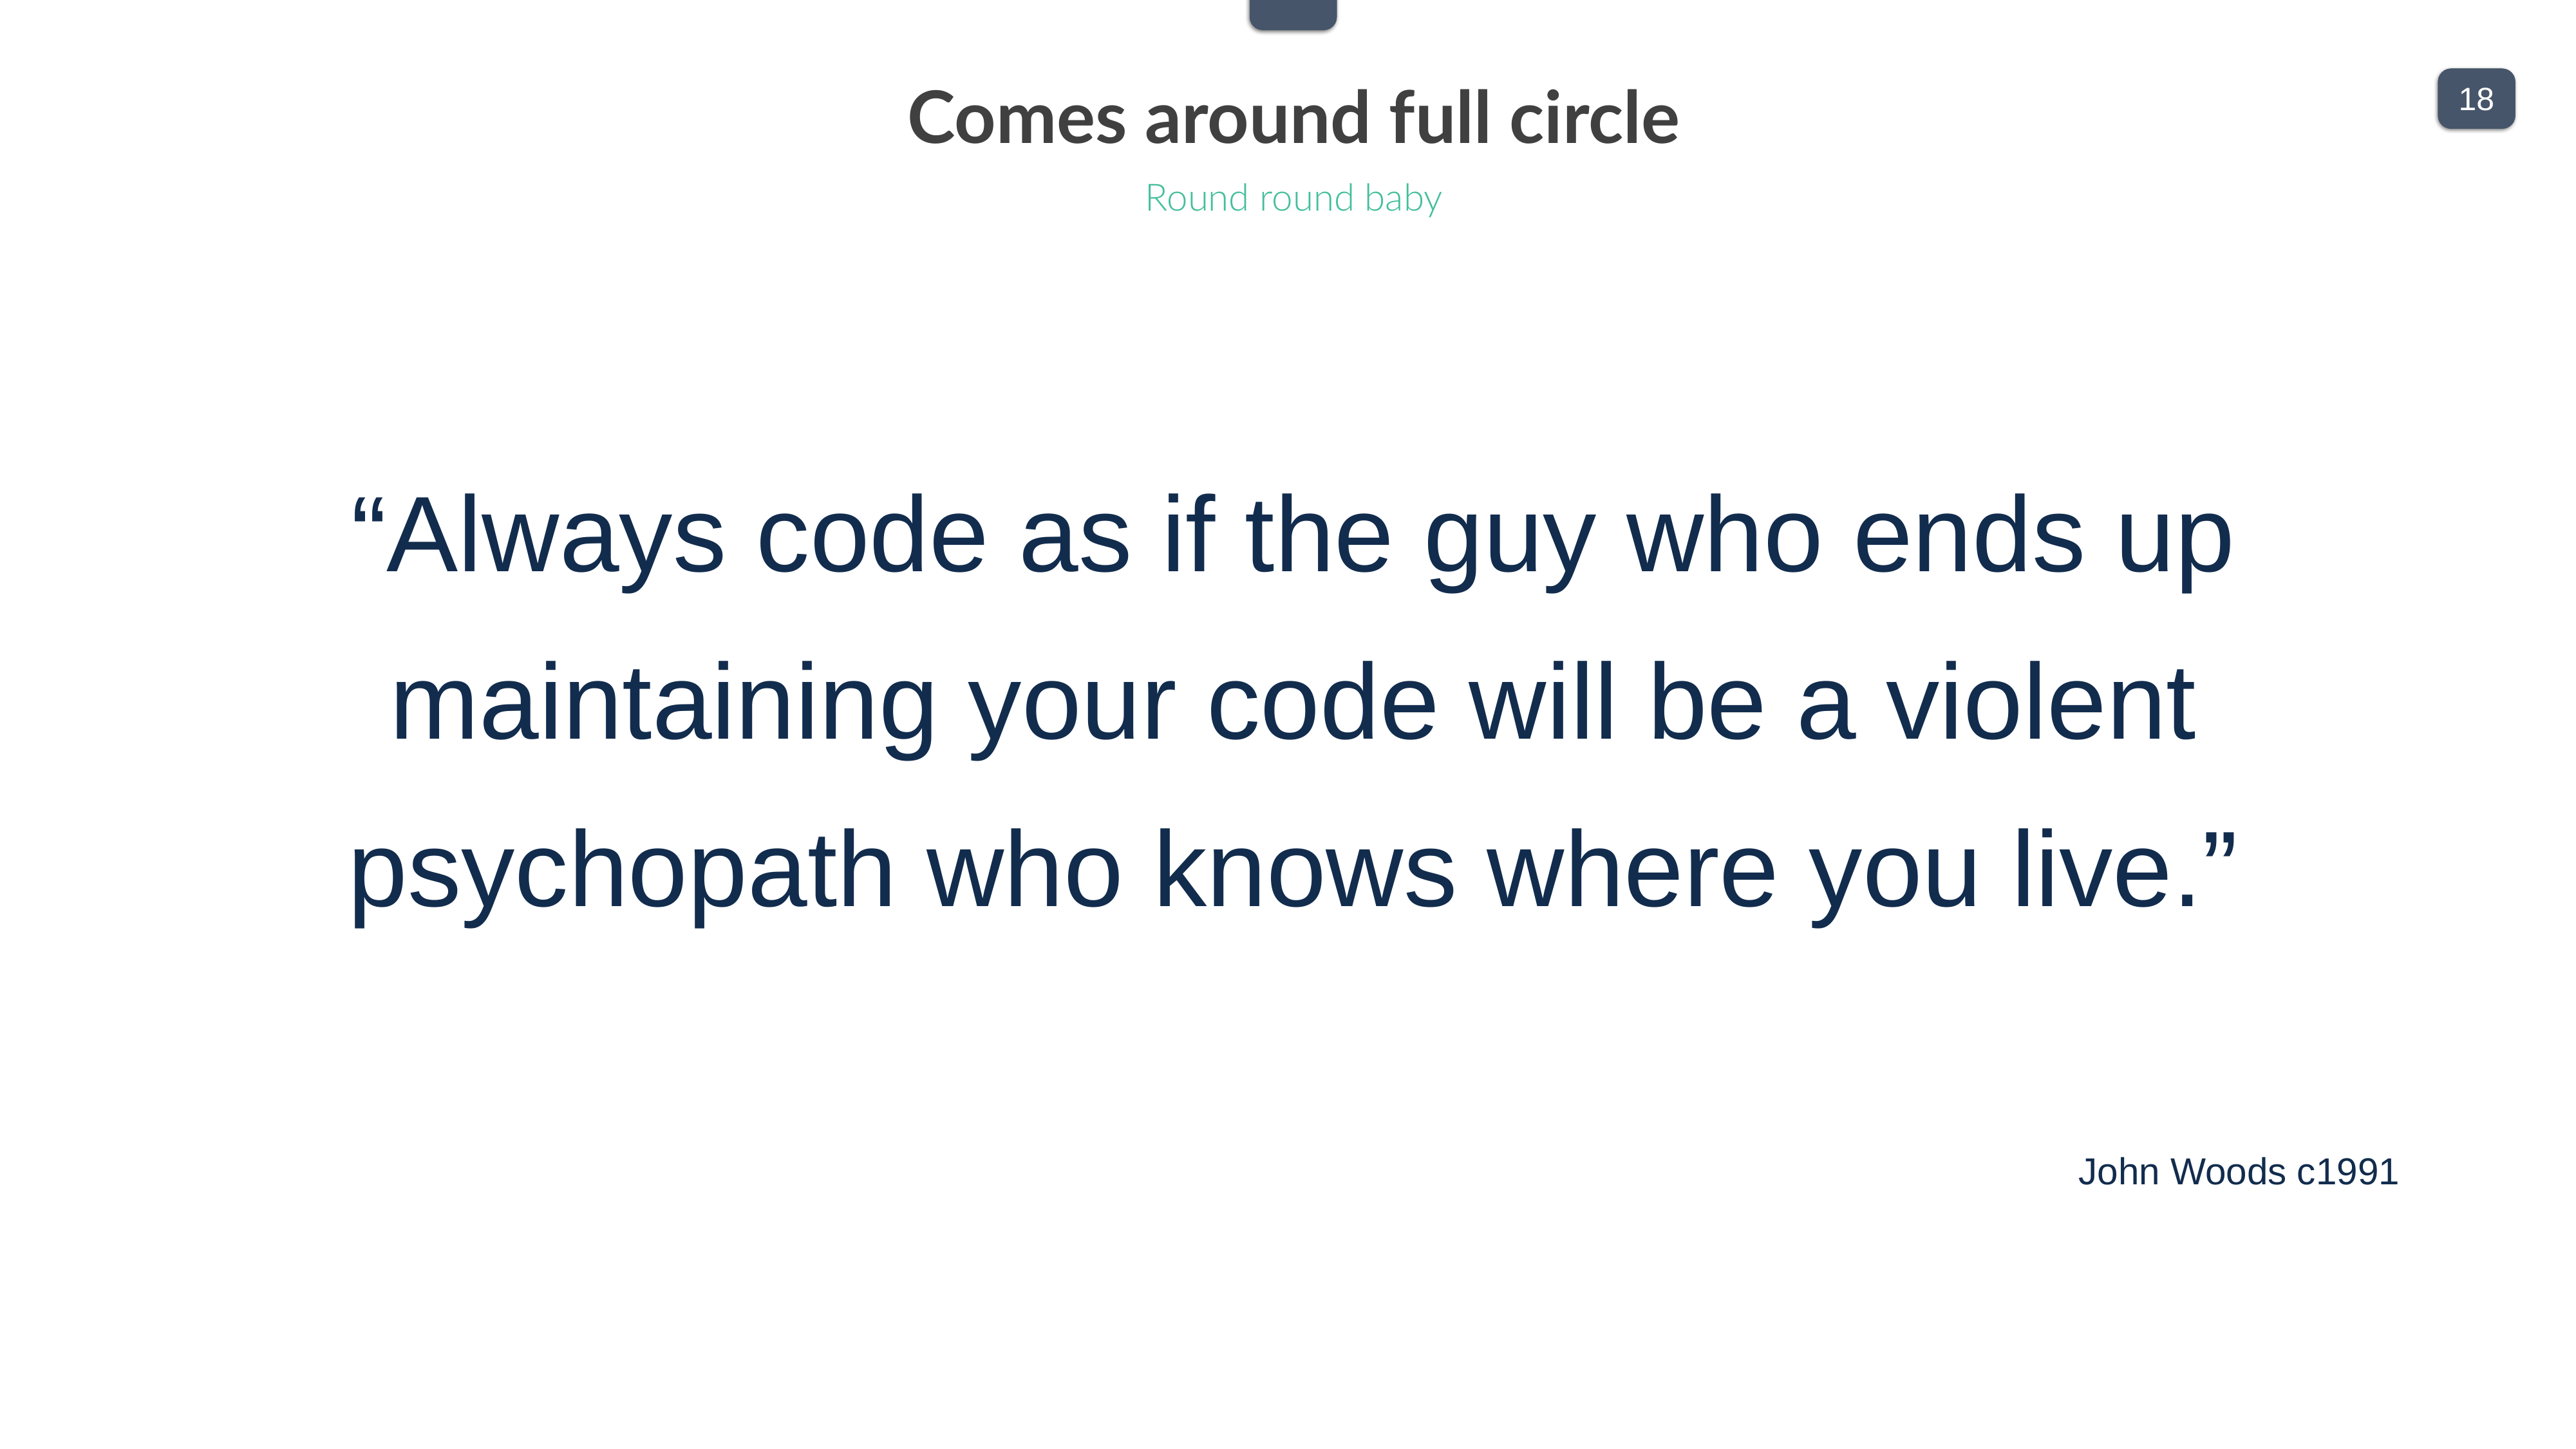

Comes around full circle
Round round baby

“Always code as if the guy who ends up maintaining your code will be a violent psychopath who knows where you live.”

John Woods c1991